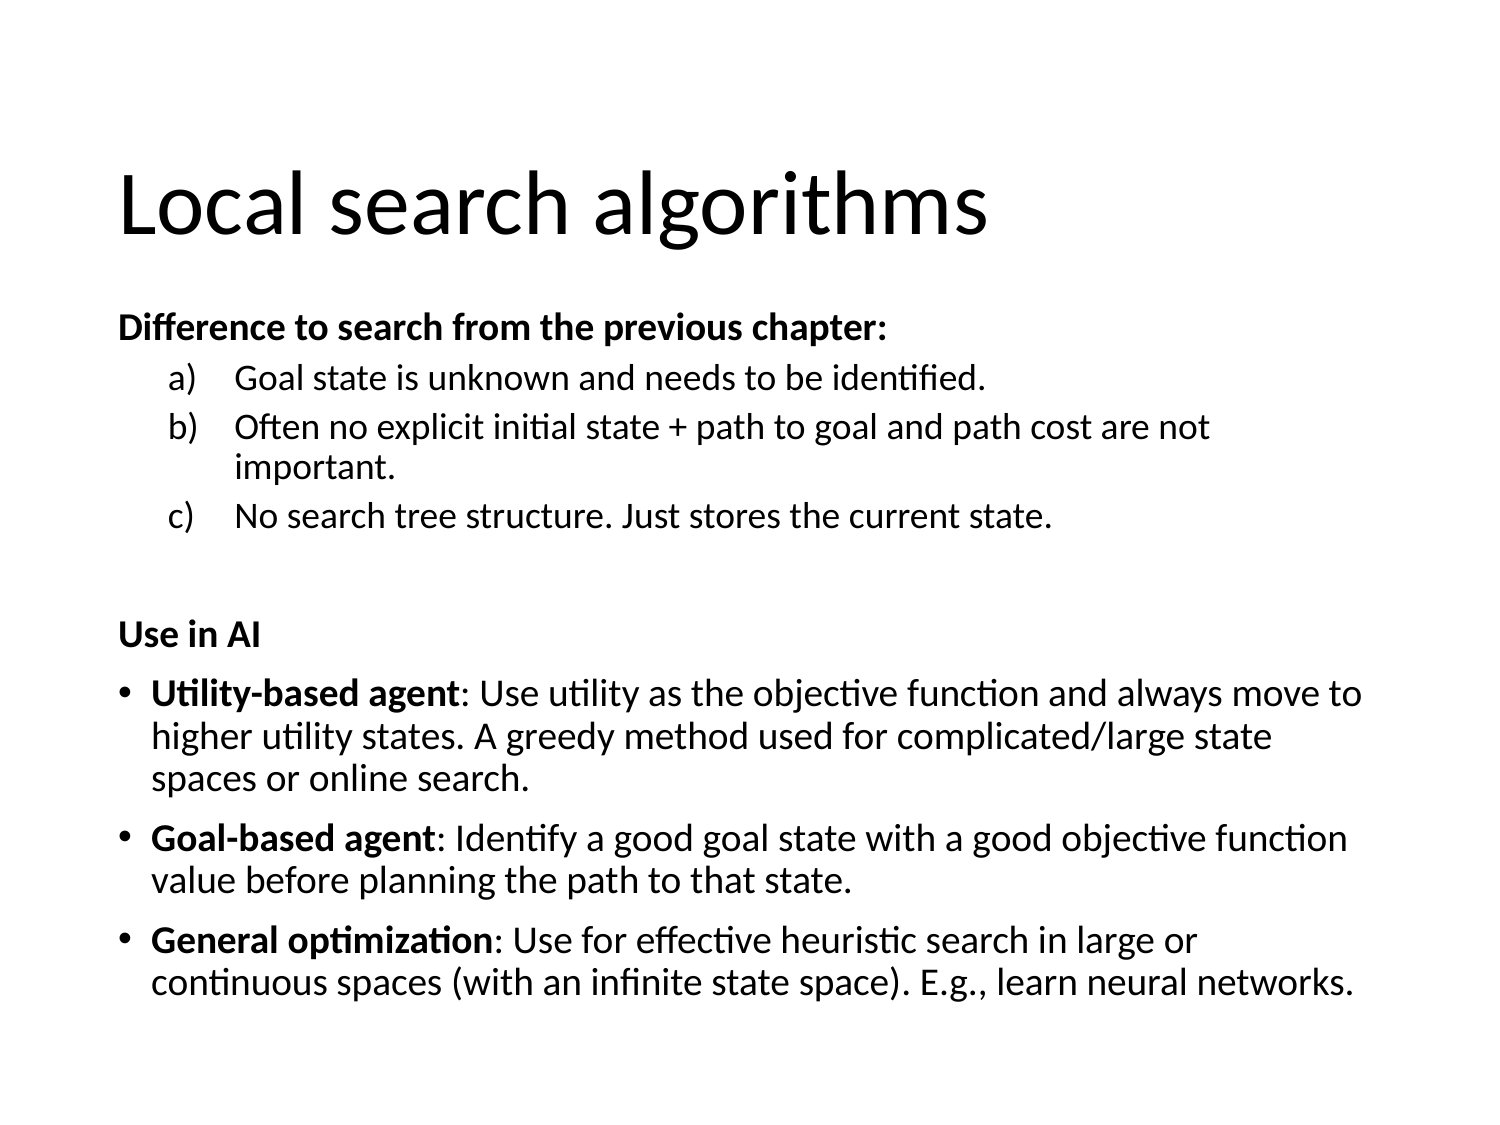

# Local search algorithms
Difference to search from the previous chapter:
Goal state is unknown and needs to be identified.
Often no explicit initial state + path to goal and path cost are not important.
No search tree structure. Just stores the current state.

Use in AI
Utility-based agent: Use utility as the objective function and always move to higher utility states. A greedy method used for complicated/large state spaces or online search.
Goal-based agent: Identify a good goal state with a good objective function value before planning the path to that state.
General optimization: Use for effective heuristic search in large or continuous spaces (with an infinite state space). E.g., learn neural networks.